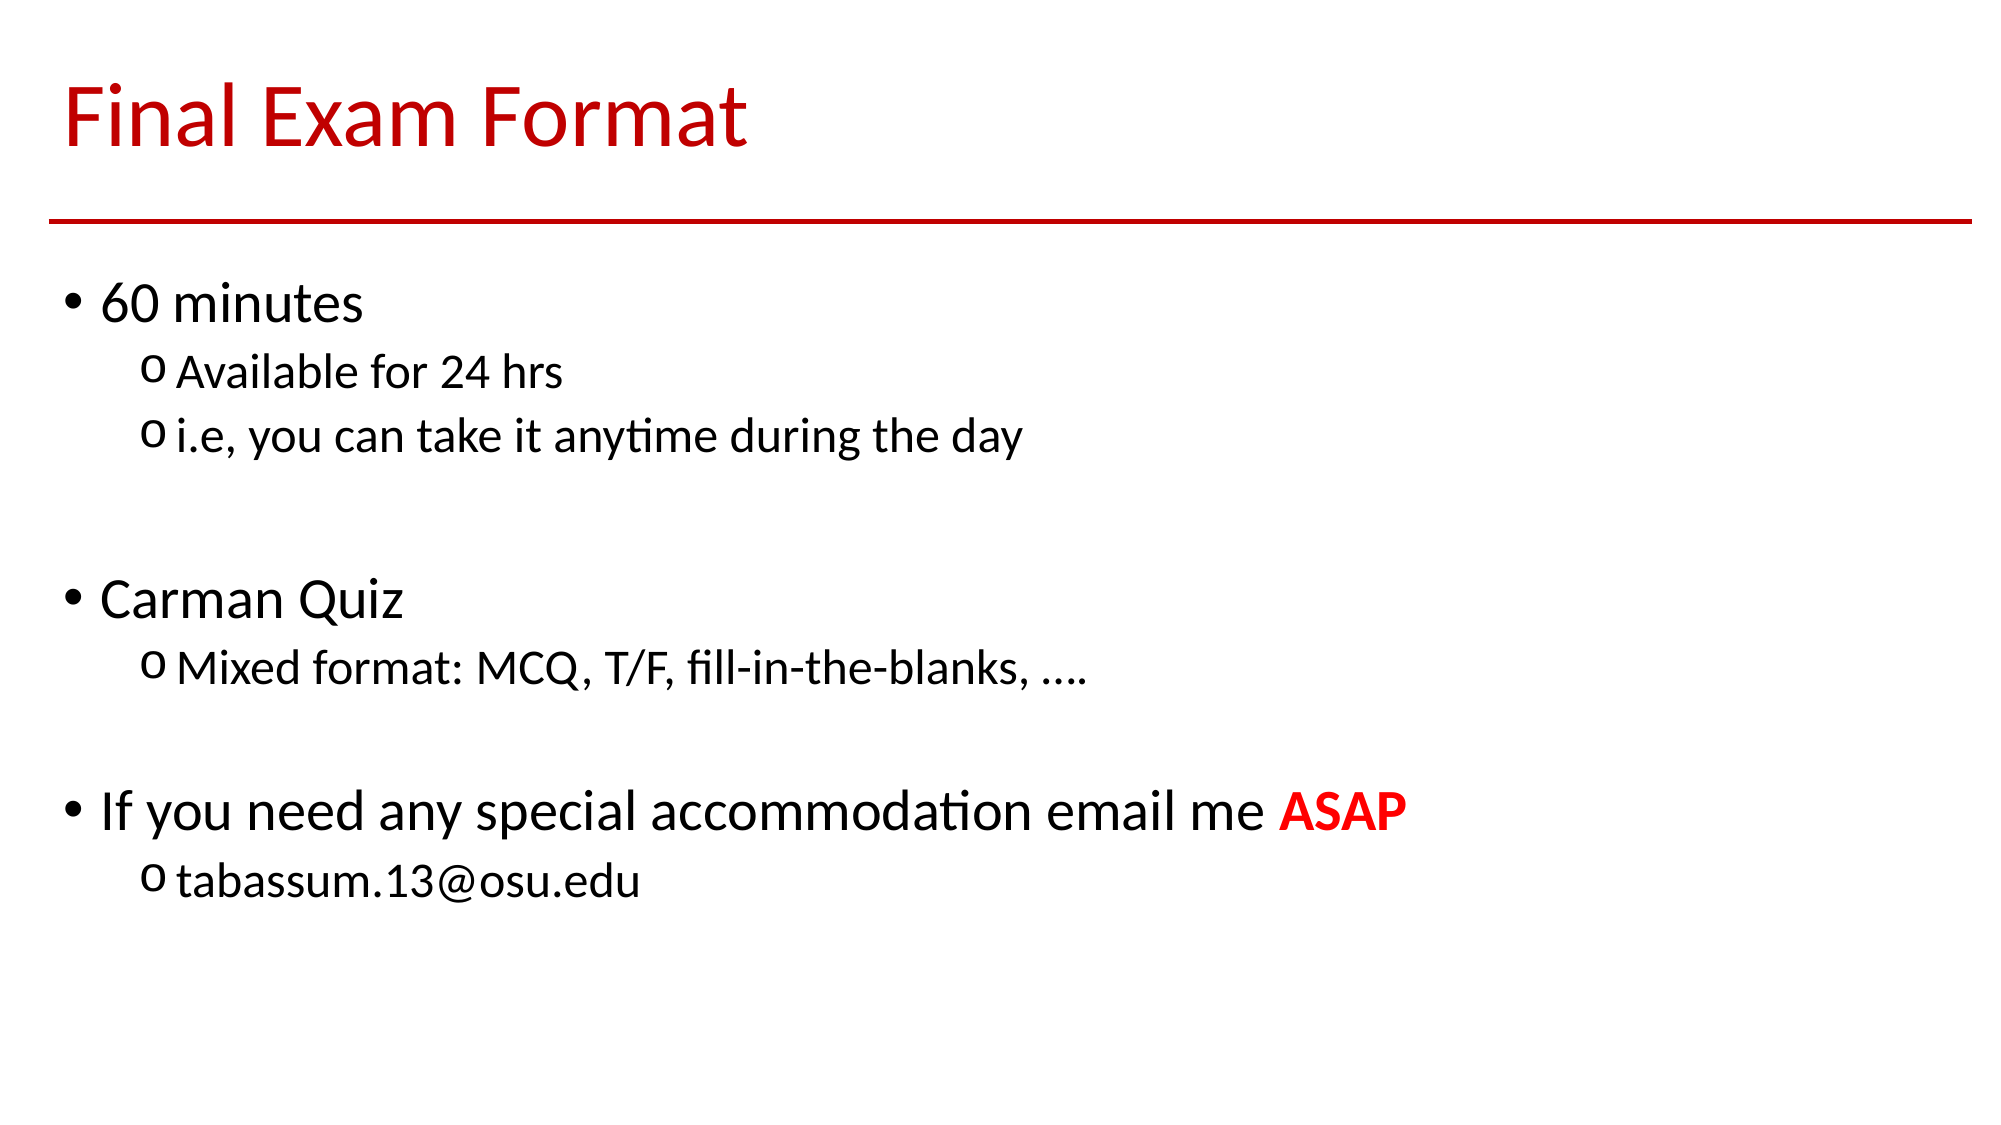

# Final Exam Format
60 minutes
Available for 24 hrs
i.e, you can take it anytime during the day

Carman Quiz
Mixed format: MCQ, T/F, fill-in-the-blanks, ….

If you need any special accommodation email me ASAP
tabassum.13@osu.edu